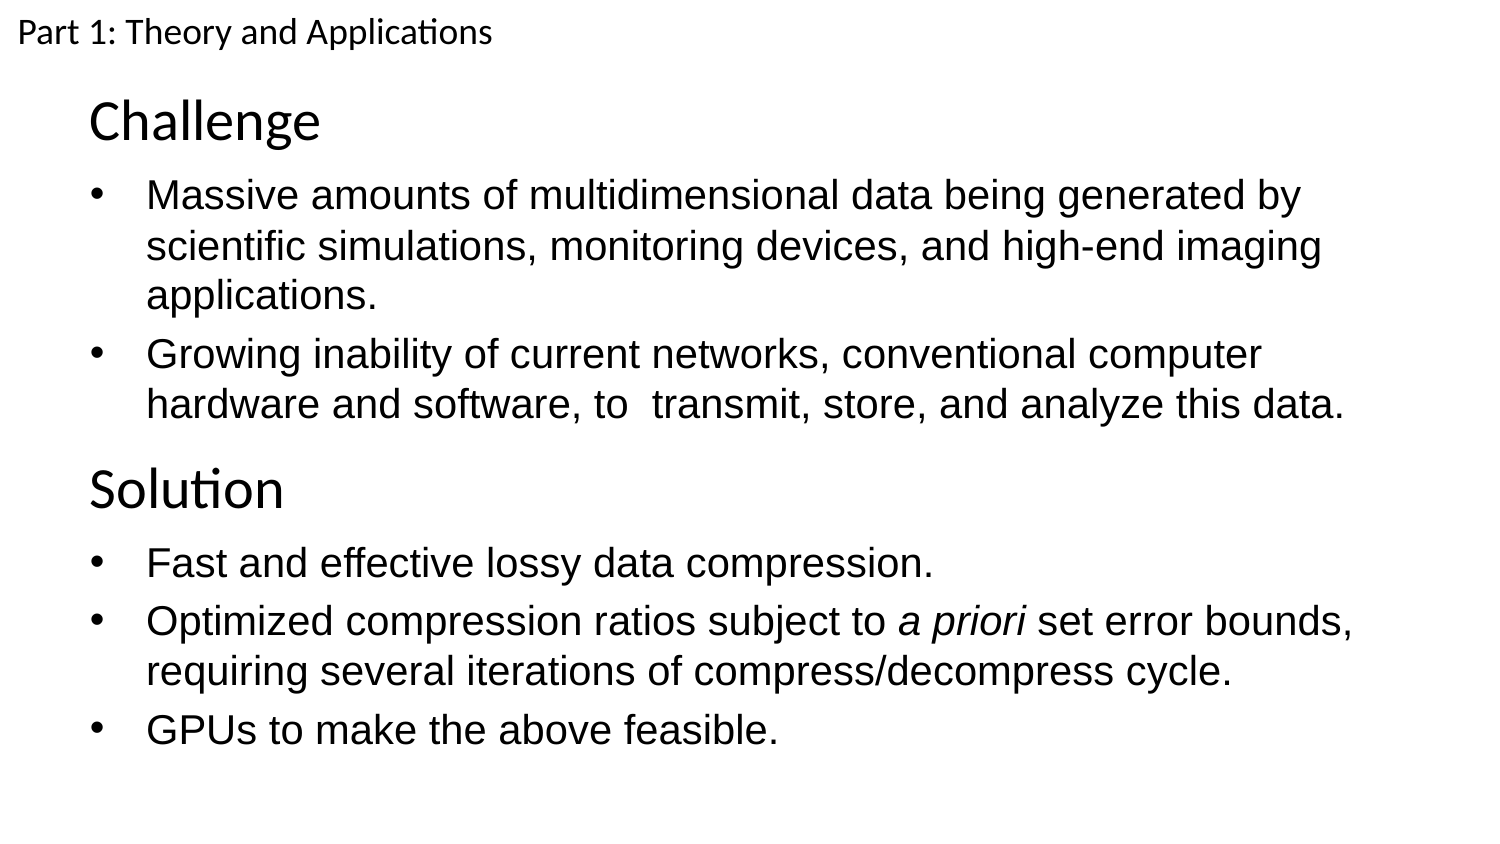

Part 1: Theory and Applications
Challenge
Massive amounts of multidimensional data being generated by scientific simulations, monitoring devices, and high-end imaging applications.
Growing inability of current networks, conventional computer hardware and software, to  transmit, store, and analyze this data.

Solution
Fast and effective lossy data compression.
Optimized compression ratios subject to a priori set error bounds,  requiring several iterations of compress/decompress cycle.
GPUs to make the above feasible.